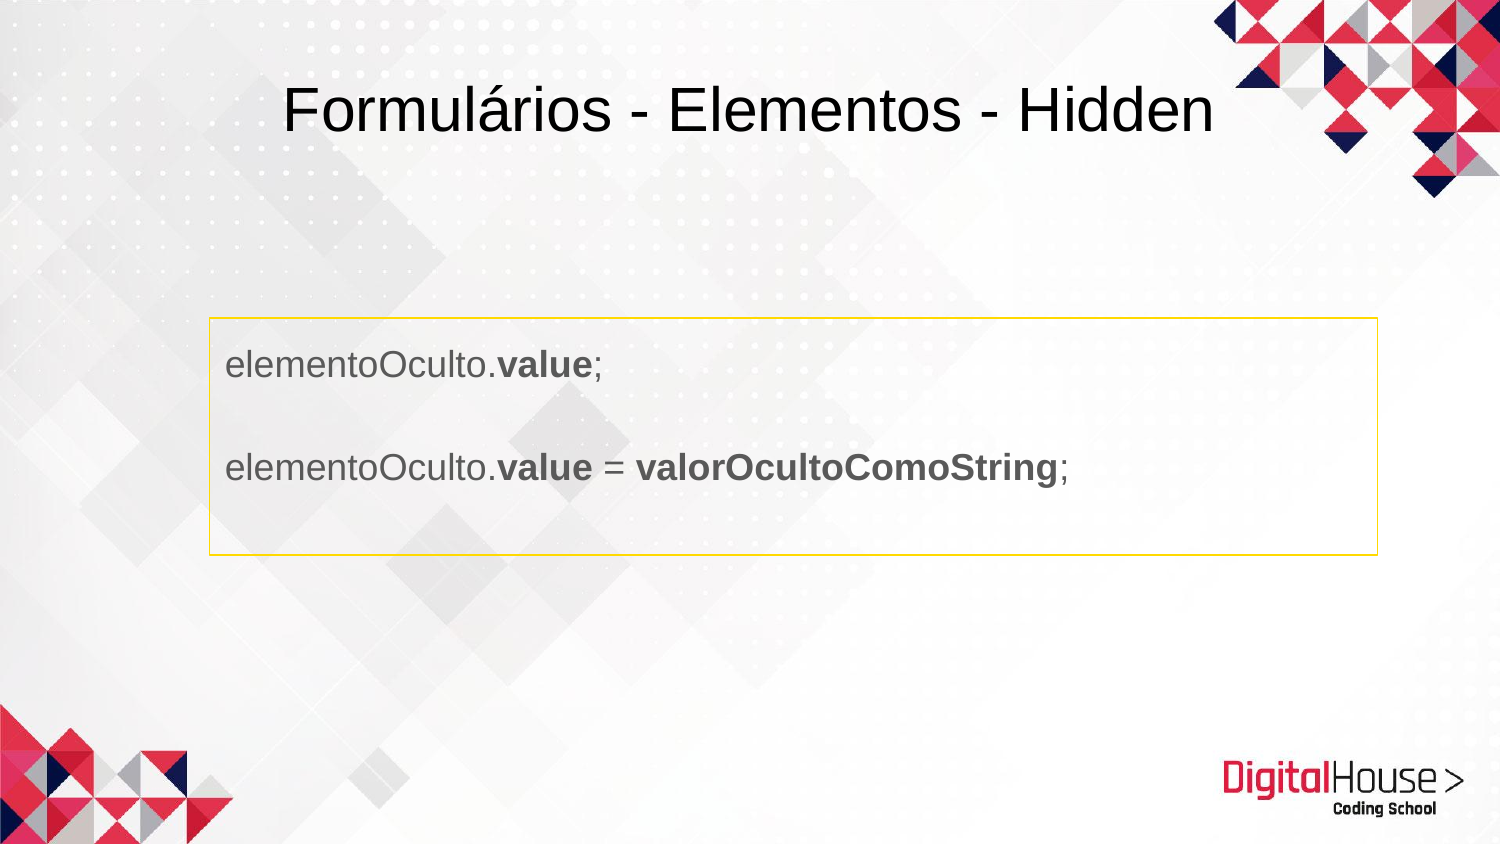

Formulários - Elementos - Hidden
elementoOculto.value;

elementoOculto.value = valorOcultoComoString;